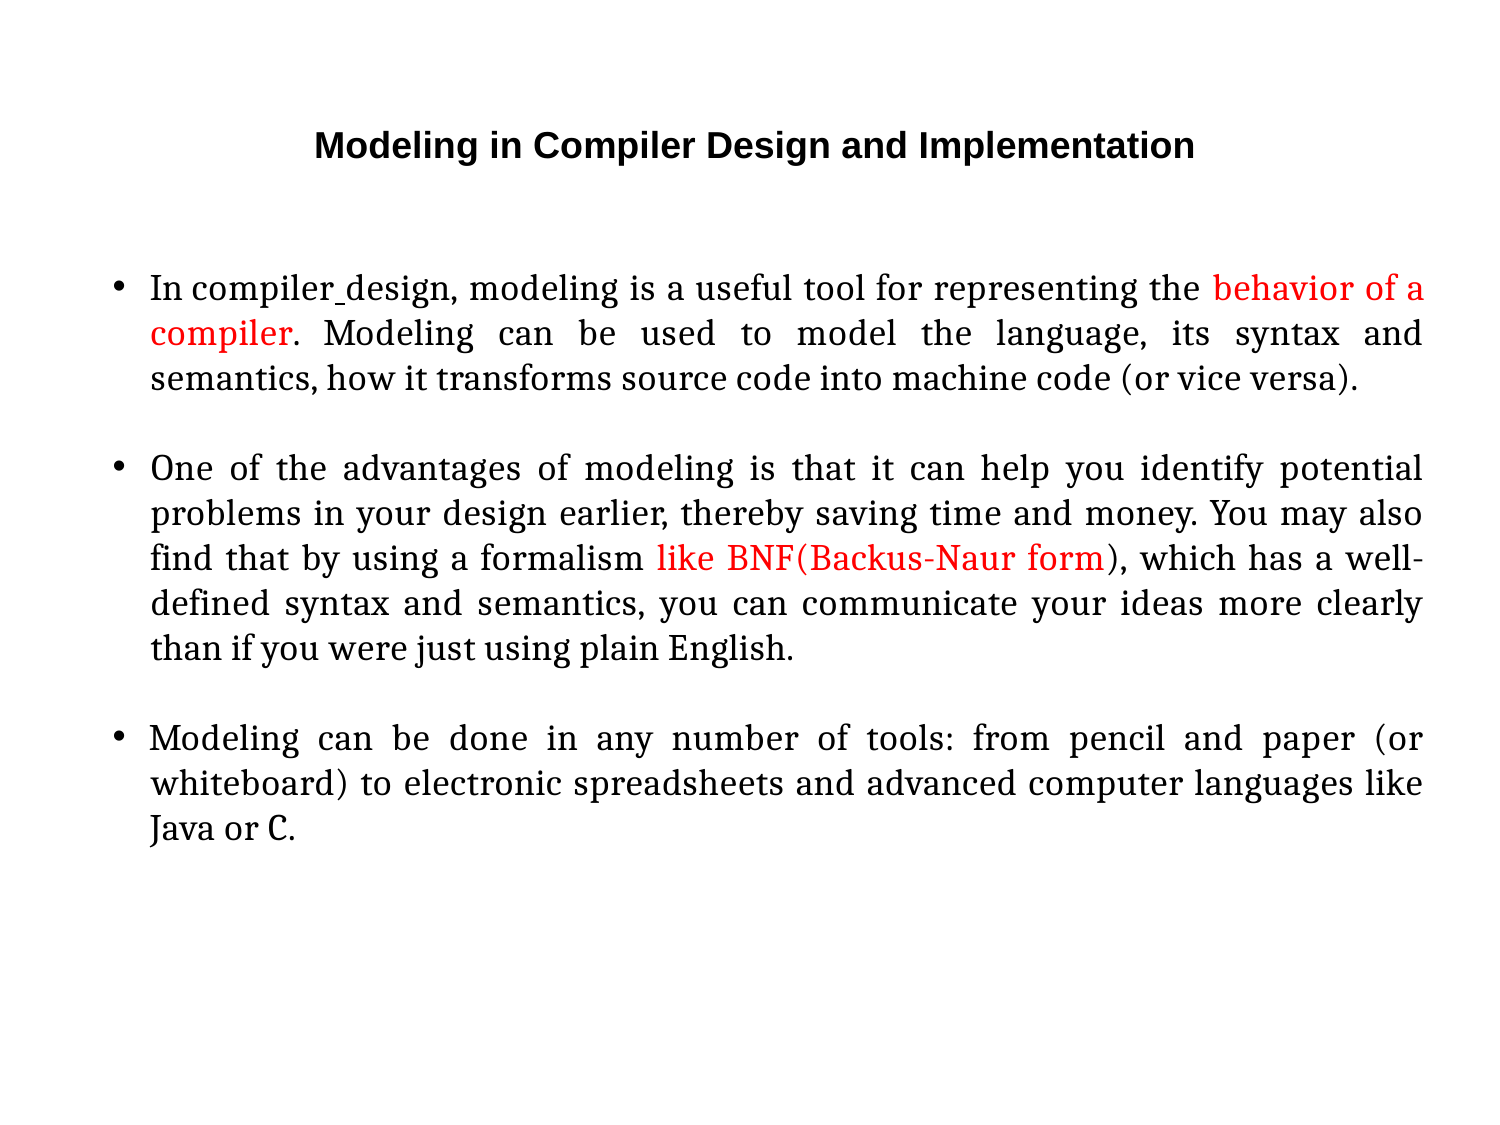

# Modeling in Compiler Design and Implementation
In compiler design, modeling is a useful tool for representing the behavior of a compiler. Modeling can be used to model the language, its syntax and semantics, how it transforms source code into machine code (or vice versa).

One of the advantages of modeling is that it can help you identify potential problems in your design earlier, thereby saving time and money. You may also find that by using a formalism like BNF(Backus-Naur form), which has a well-defined syntax and semantics, you can communicate your ideas more clearly than if you were just using plain English.

Modeling can be done in any number of tools: from pencil and paper (or whiteboard) to electronic spreadsheets and advanced computer languages like Java or C.